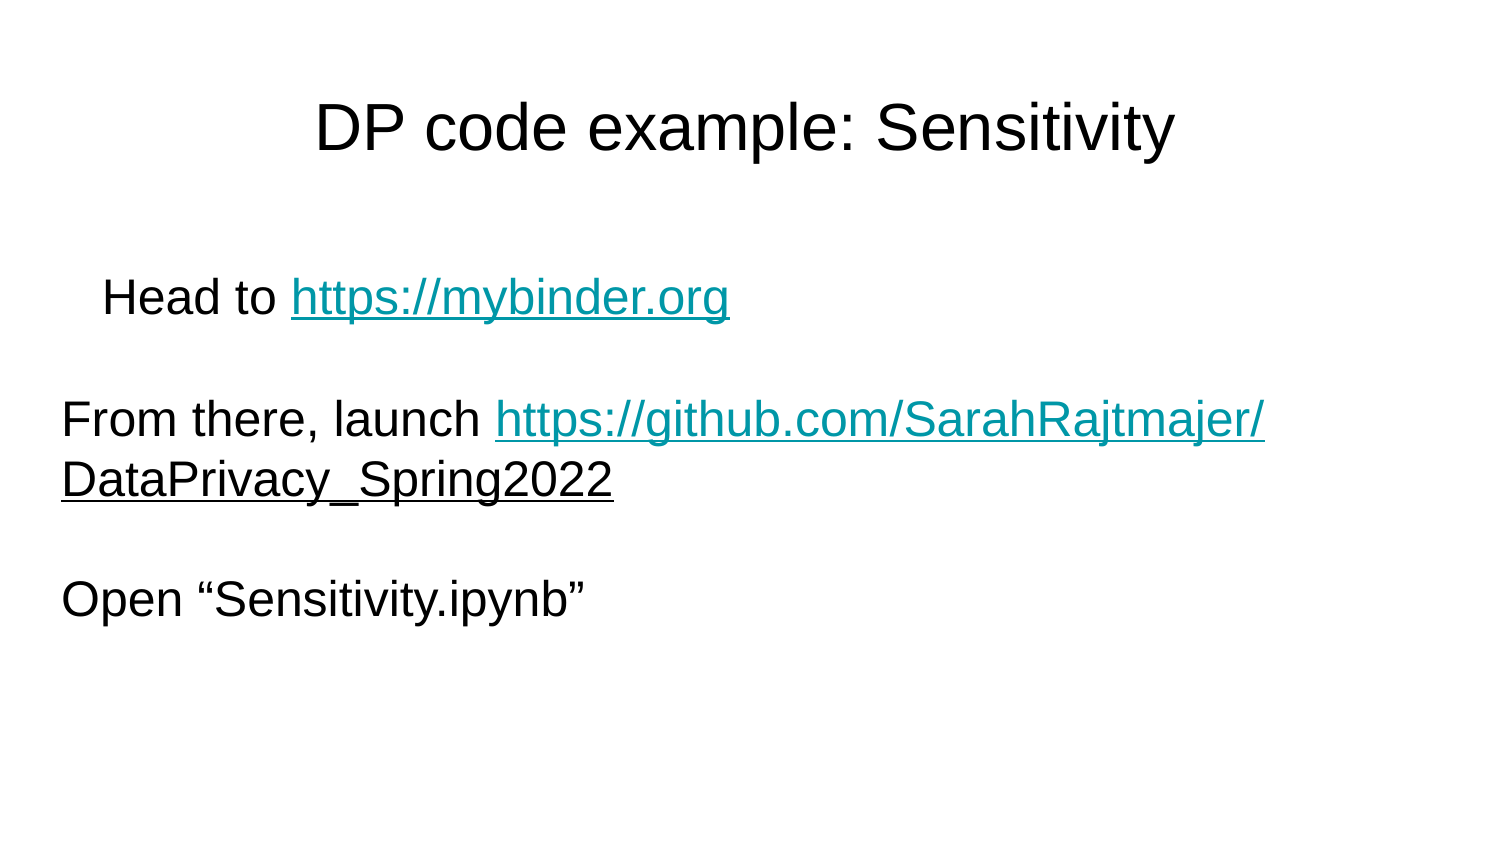

# DP code example: Sensitivity
Head to https://mybinder.org
From there, launch https://github.com/SarahRajtmajer/DataPrivacy_Spring2022

Open “Sensitivity.ipynb”